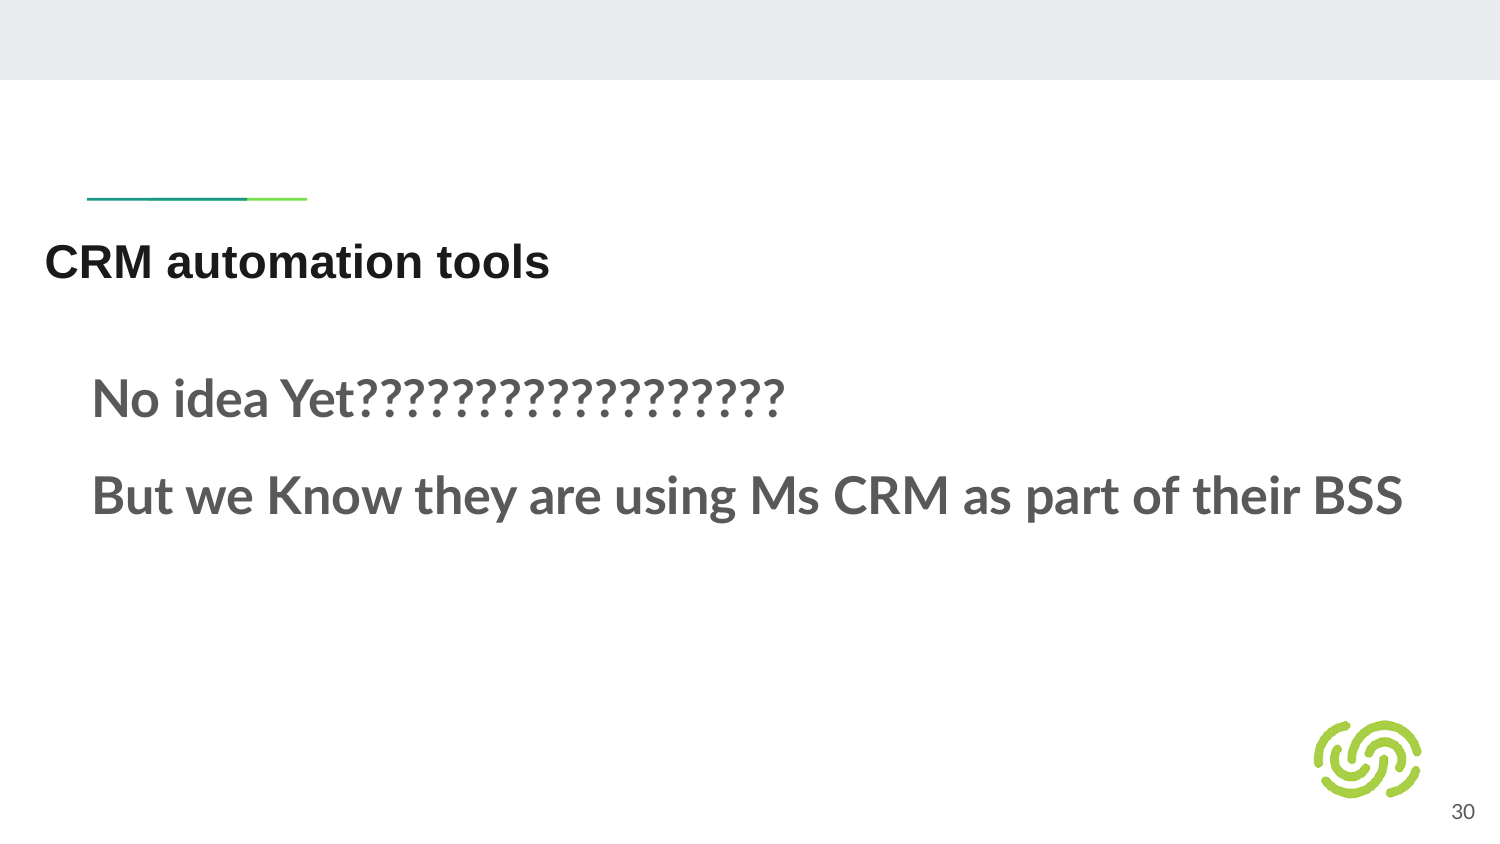

# CRM automation tools
No idea Yet??????????????????
But we Know they are using Ms CRM as part of their BSS
30